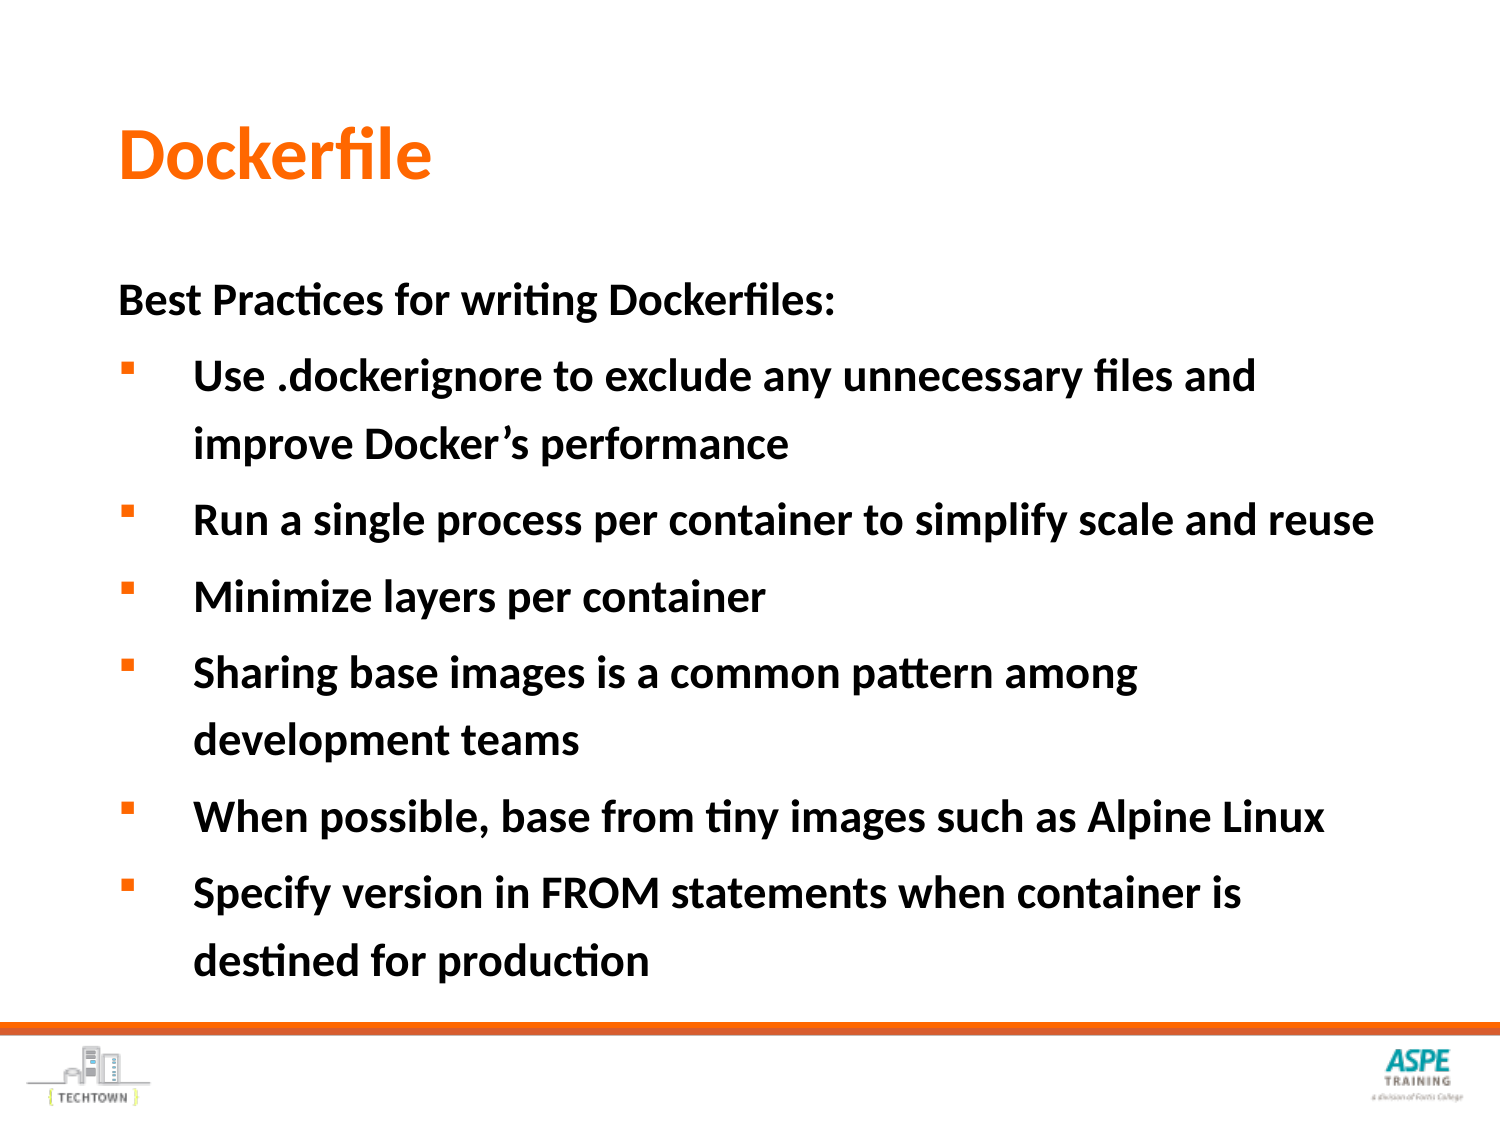

# Dockerfile
Best Practices for writing Dockerfiles:
Use .dockerignore to exclude any unnecessary files and improve Docker’s performance
Run a single process per container to simplify scale and reuse
Minimize layers per container
Sharing base images is a common pattern among development teams
When possible, base from tiny images such as Alpine Linux
Specify version in FROM statements when container is destined for production